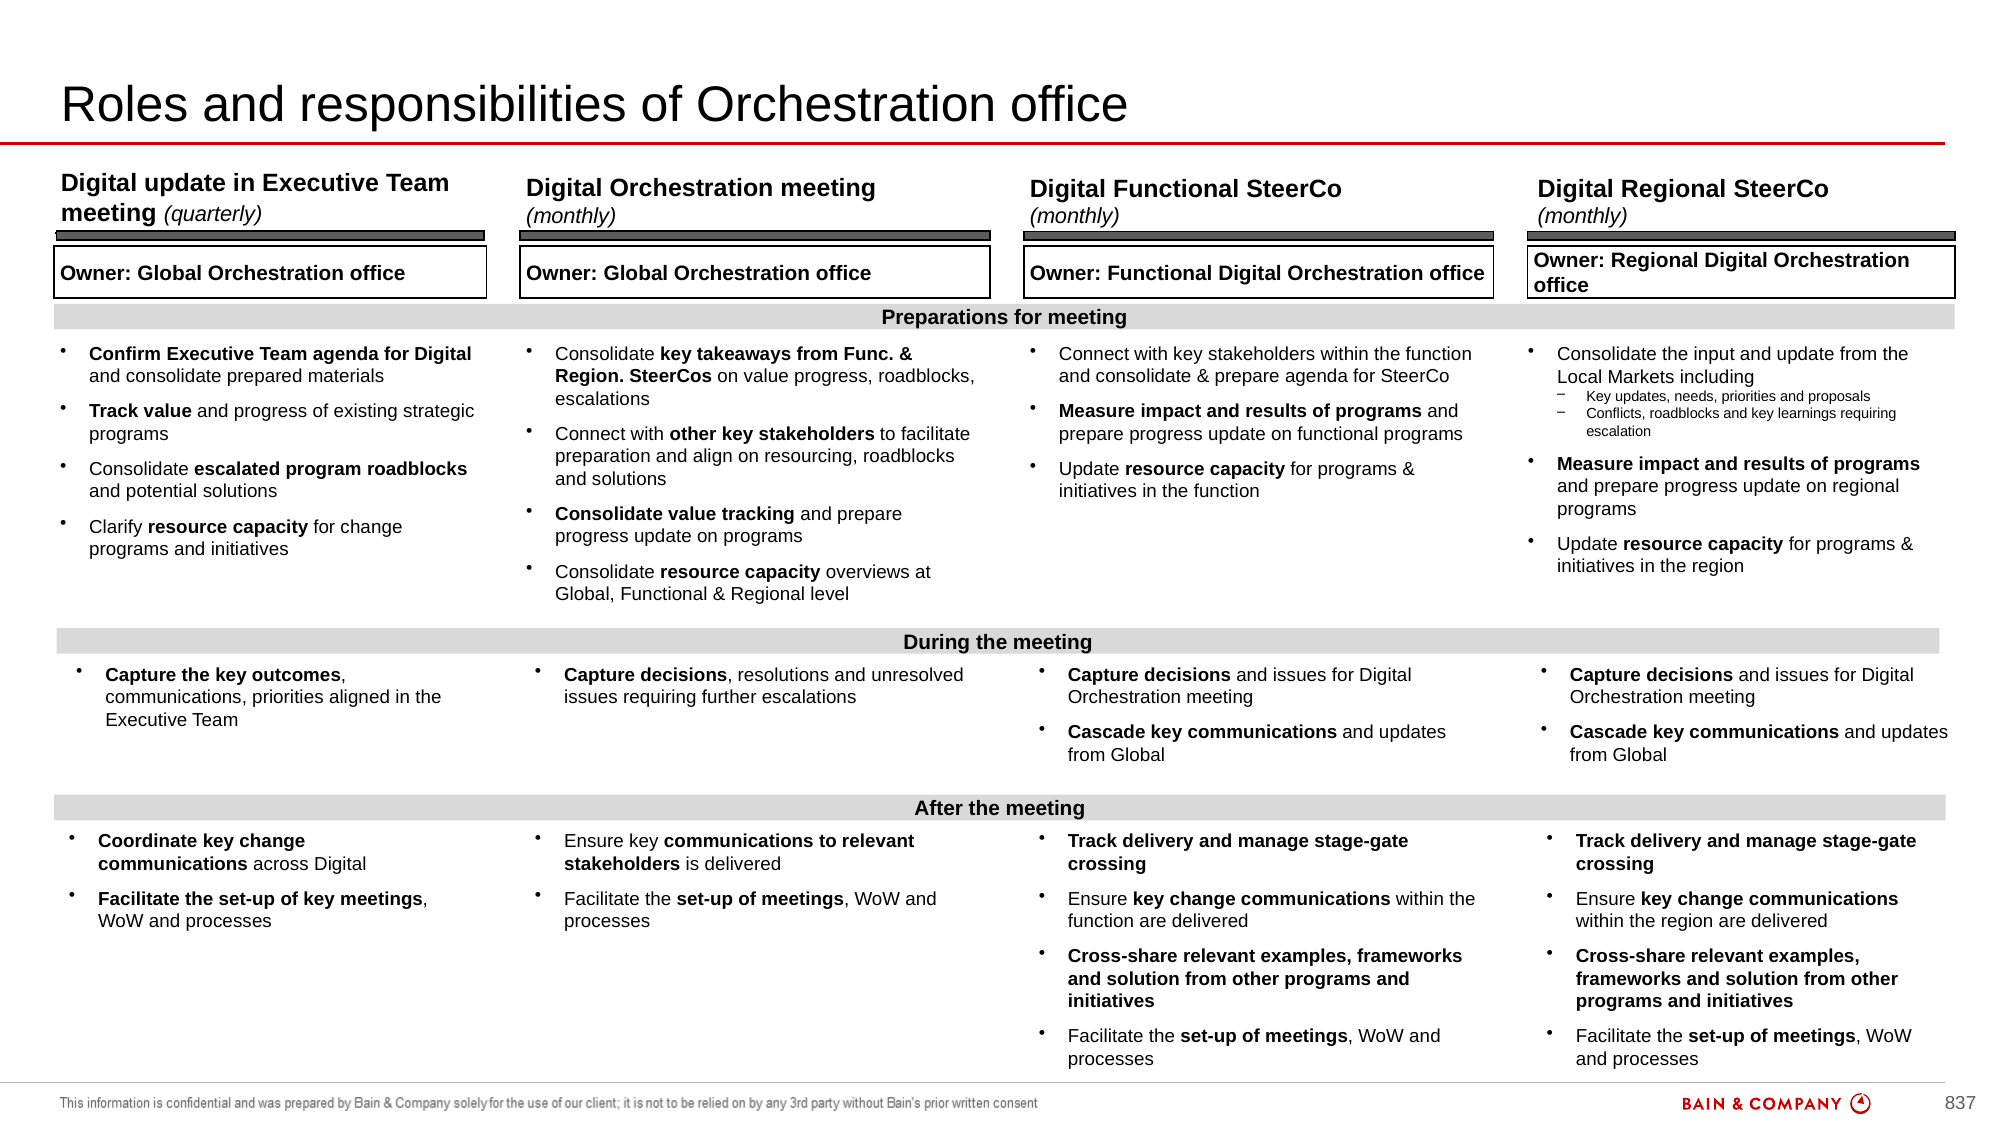

# Roles and responsibilities of Orchestration office
overall_1_132526994636132648 columns_1_132526994636132648 4_1_132526994636132648 13_1_132526994636132648 19_1_132526994636132648 24_0_132526994636132648 25_1_132526994636132648 7_1_132526994636132648 10_1_132526994636132648 26_1_132526994636132648 27_1_132526994636132648
Digital update in Executive Team meeting (quarterly)
Digital Orchestration meeting
(monthly)
Digital Regional SteerCo
(monthly)
Digital Functional SteerCo
(monthly)

Owner: Global Orchestration office
Owner: Global Orchestration office
Owner: Functional Digital Orchestration office
Owner: Regional Digital Orchestration office
Preparations for meeting
Confirm Executive Team agenda for Digital and consolidate prepared materials
Track value and progress of existing strategic programs
Consolidate escalated program roadblocks and potential solutions
Clarify resource capacity for change programs and initiatives
Consolidate key takeaways from Func. & Region. SteerCos on value progress, roadblocks, escalations
Connect with other key stakeholders to facilitate preparation and align on resourcing, roadblocks and solutions
Consolidate value tracking and prepare progress update on programs
Consolidate resource capacity overviews at Global, Functional & Regional level
Connect with key stakeholders within the function and consolidate & prepare agenda for SteerCo
Measure impact and results of programs and prepare progress update on functional programs
Update resource capacity for programs & initiatives in the function
Consolidate the input and update from the Local Markets including
Key updates, needs, priorities and proposals
Conflicts, roadblocks and key learnings requiring escalation
Measure impact and results of programs and prepare progress update on regional programs
Update resource capacity for programs & initiatives in the region
During the meeting
Capture the key outcomes, communications, priorities aligned in the Executive Team
Capture decisions, resolutions and unresolved issues requiring further escalations
Capture decisions and issues for Digital Orchestration meeting
Cascade key communications and updates from Global
Capture decisions and issues for Digital Orchestration meeting
Cascade key communications and updates from Global
After the meeting
Coordinate key change communications across Digital
Facilitate the set-up of key meetings, WoW and processes
Ensure key communications to relevant stakeholders is delivered
Facilitate the set-up of meetings, WoW and processes
Track delivery and manage stage-gate crossing
Ensure key change communications within the function are delivered
Cross-share relevant examples, frameworks and solution from other programs and initiatives
Facilitate the set-up of meetings, WoW and processes
Track delivery and manage stage-gate crossing
Ensure key change communications within the region are delivered
Cross-share relevant examples, frameworks and solution from other programs and initiatives
Facilitate the set-up of meetings, WoW and processes